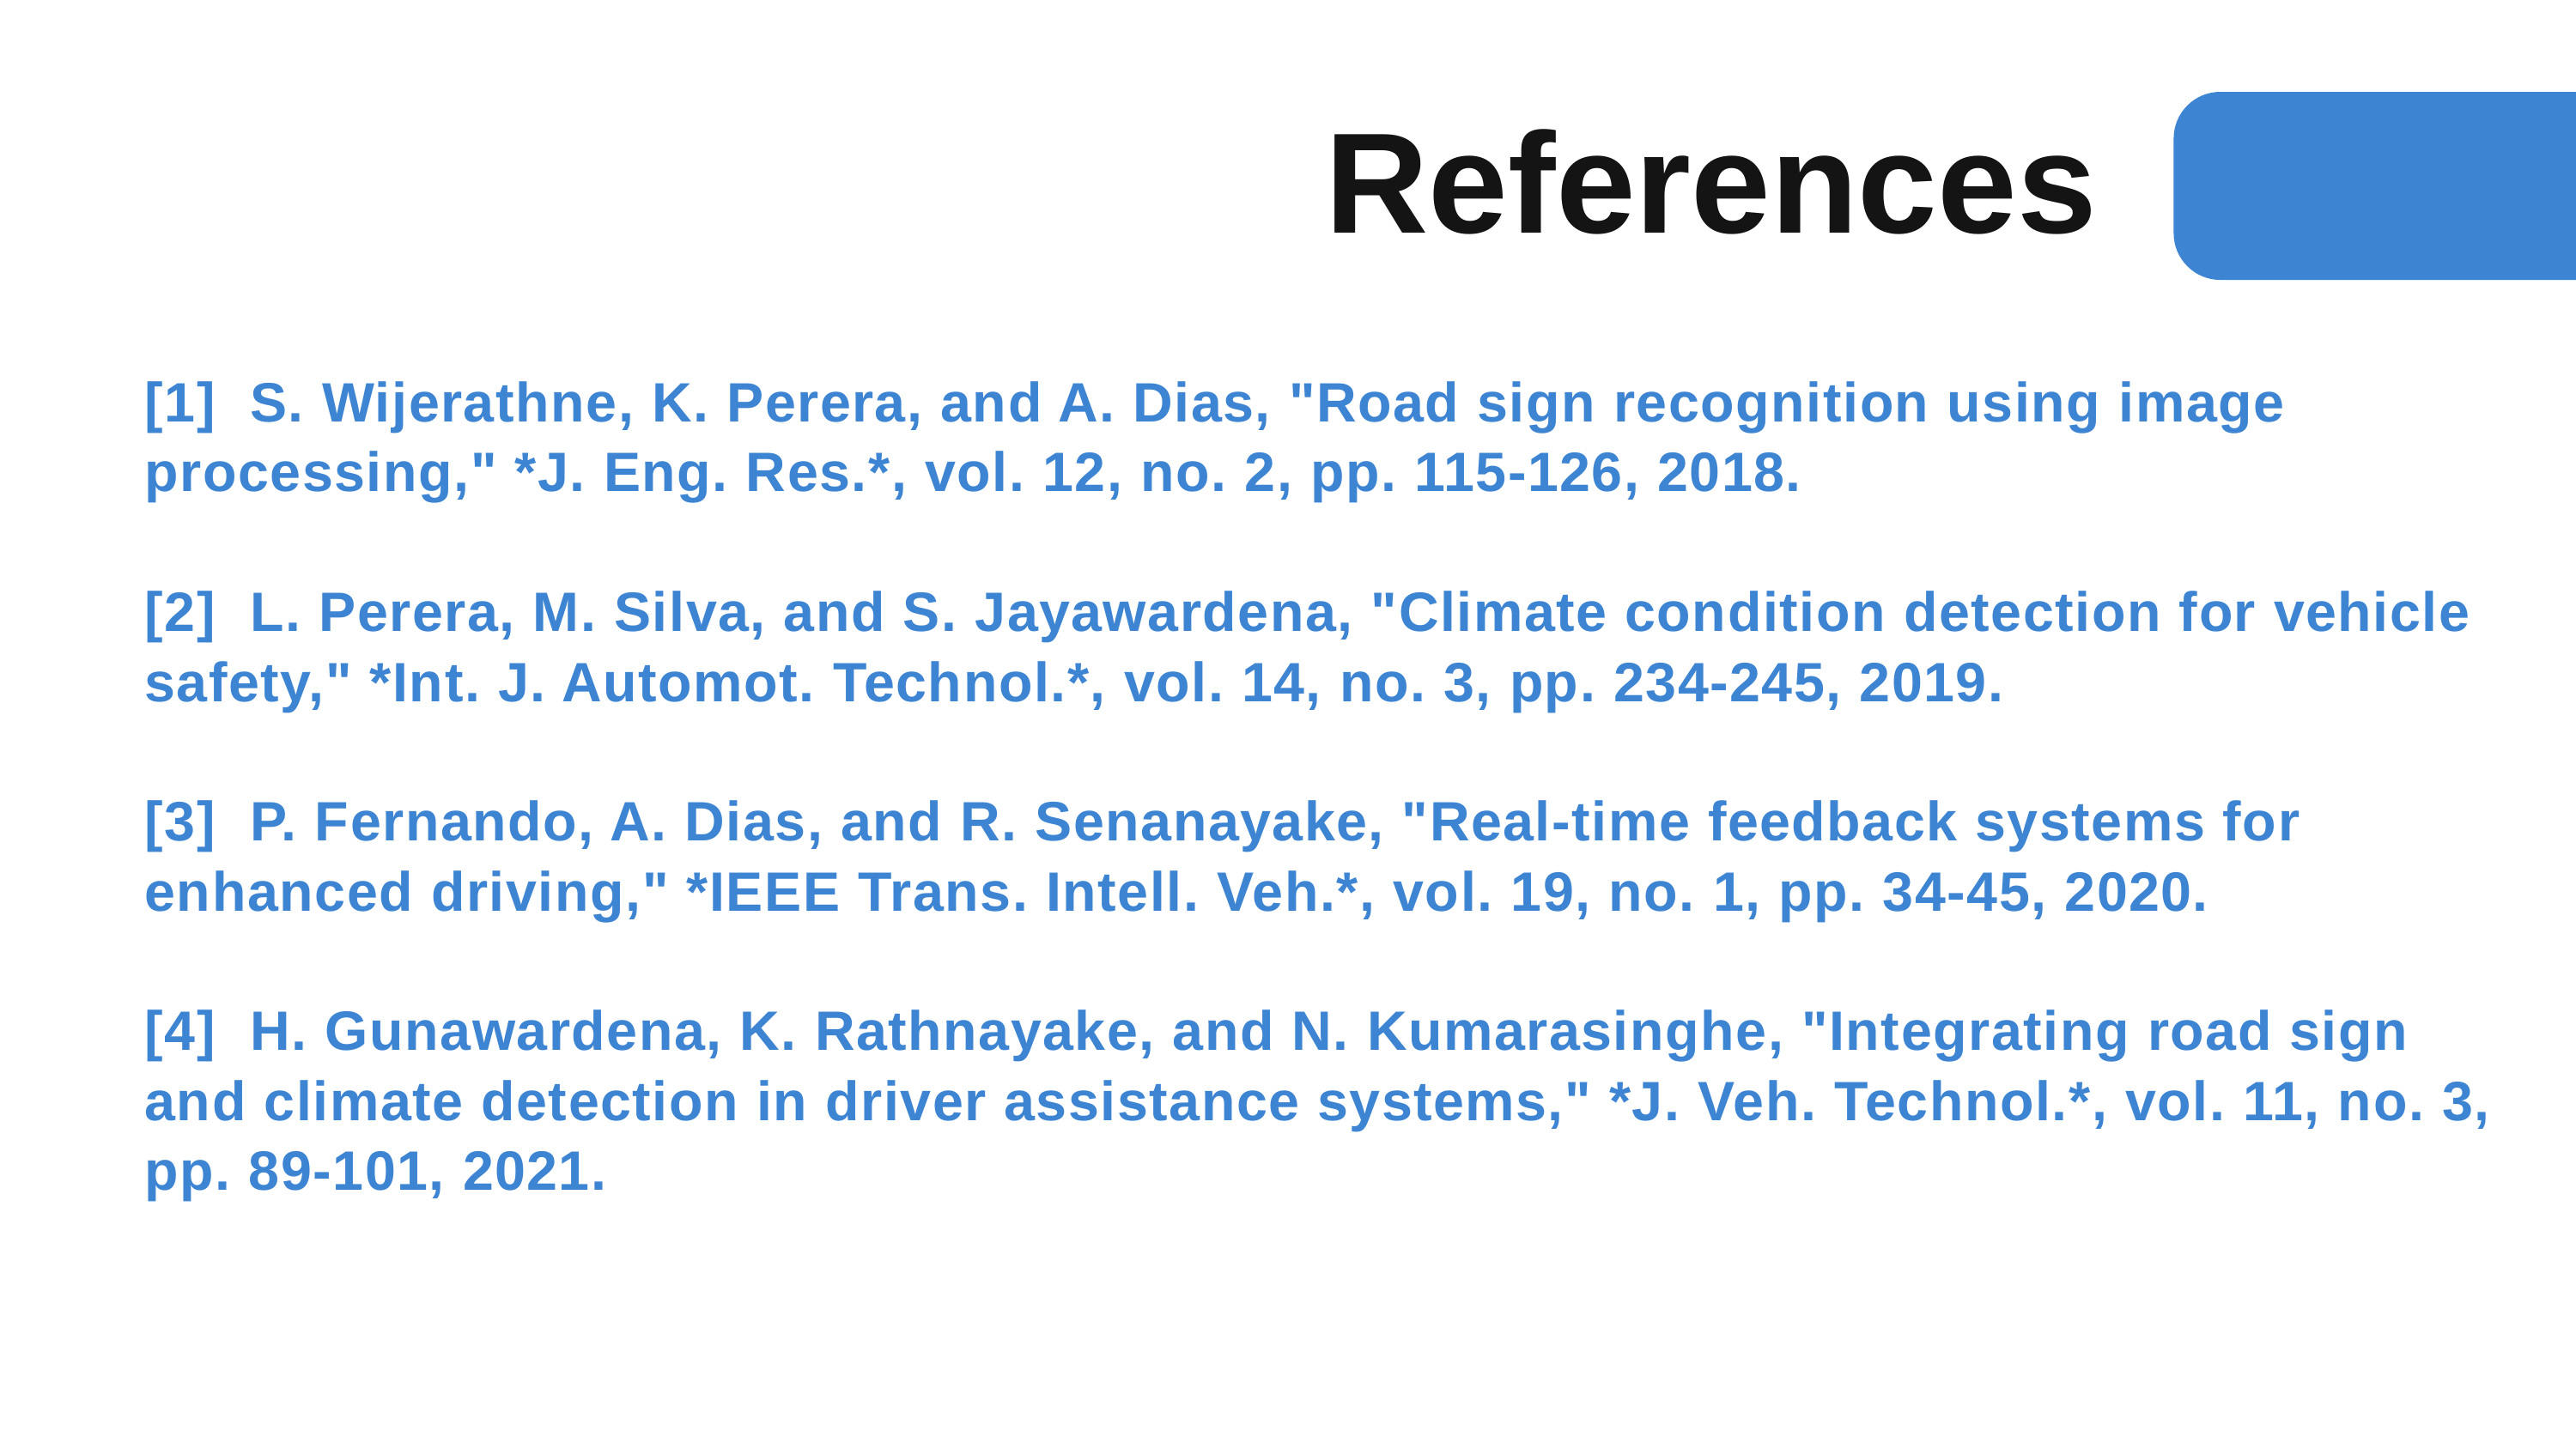

References
[1]  S. Wijerathne, K. Perera, and A. Dias, "Road sign recognition using image processing," *J. Eng. Res.*, vol. 12, no. 2, pp. 115-126, 2018.

[2]  L. Perera, M. Silva, and S. Jayawardena, "Climate condition detection for vehicle safety," *Int. J. Automot. Technol.*, vol. 14, no. 3, pp. 234-245, 2019.

[3]  P. Fernando, A. Dias, and R. Senanayake, "Real-time feedback systems for enhanced driving," *IEEE Trans. Intell. Veh.*, vol. 19, no. 1, pp. 34-45, 2020.

[4]  H. Gunawardena, K. Rathnayake, and N. Kumarasinghe, "Integrating road sign and climate detection in driver assistance systems," *J. Veh. Technol.*, vol. 11, no. 3, pp. 89-101, 2021.